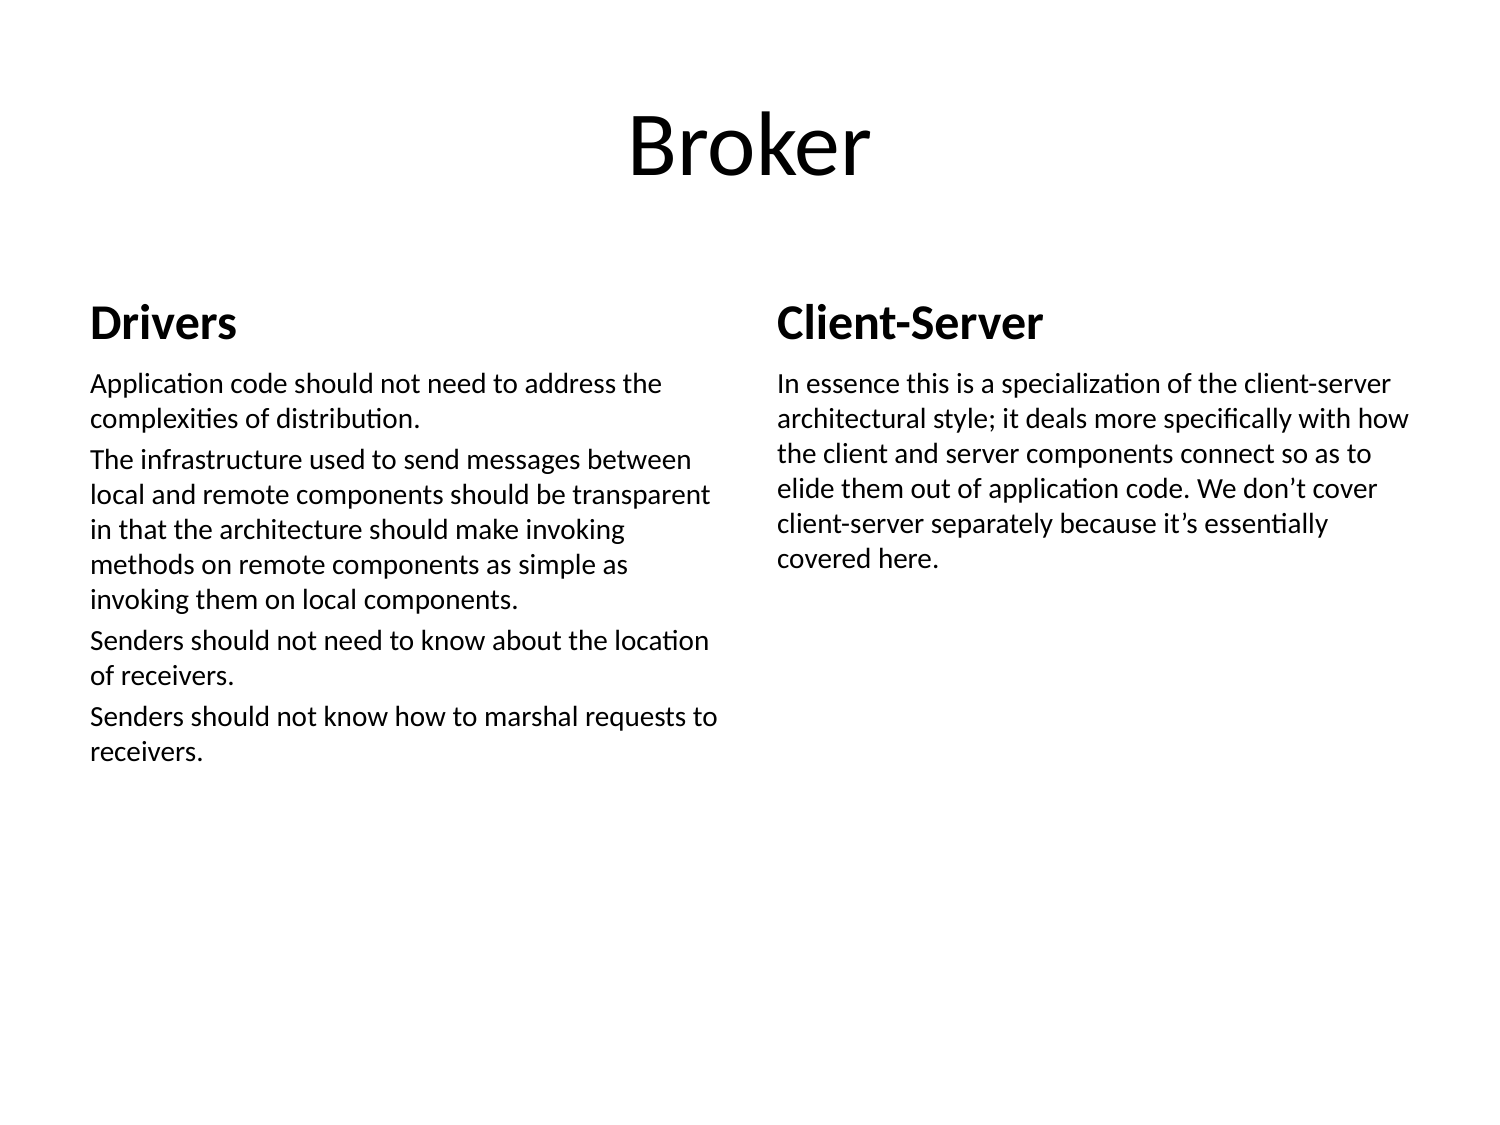

# Broker
Drivers
Client-Server
Application code should not need to address the complexities of distribution.
The infrastructure used to send messages between local and remote components should be transparent in that the architecture should make invoking methods on remote components as simple as invoking them on local components.
Senders should not need to know about the location of receivers.
Senders should not know how to marshal requests to receivers.
In essence this is a specialization of the client-server architectural style; it deals more specifically with how the client and server components connect so as to elide them out of application code. We don’t cover client-server separately because it’s essentially covered here.